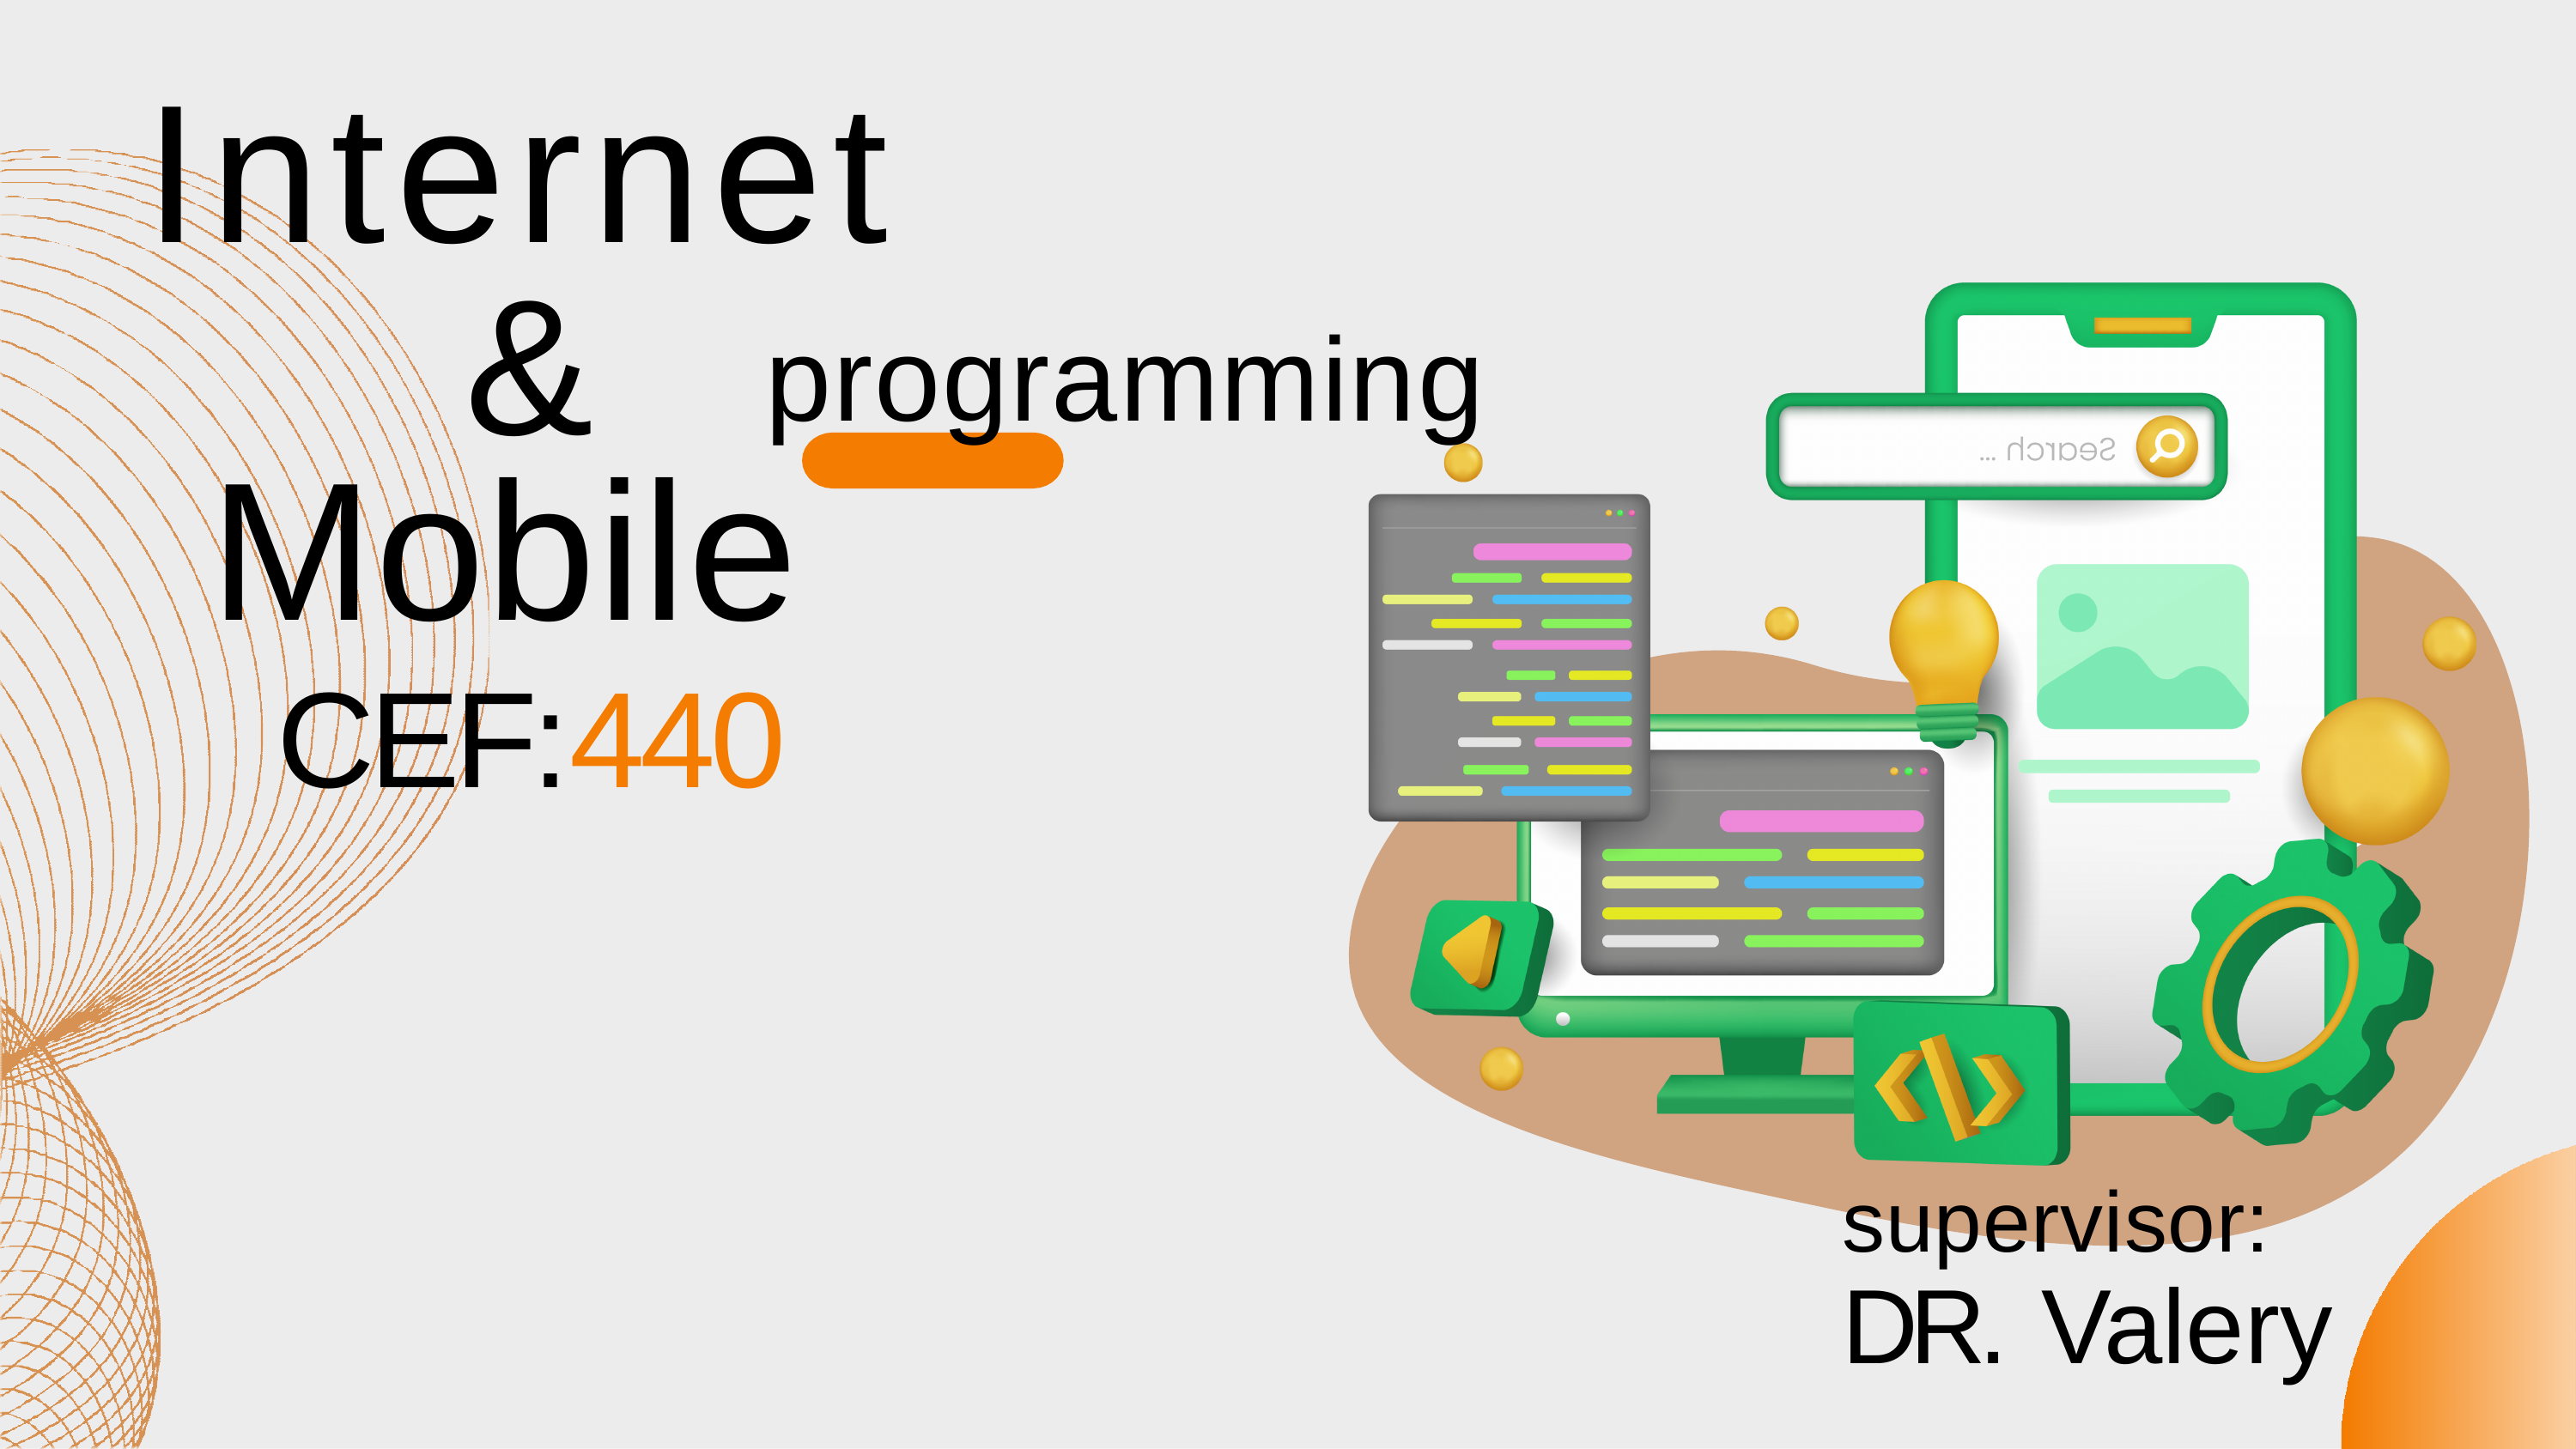

# Internet

&

programming
Mobile
CEF:440

supervisor:
DR. Valery